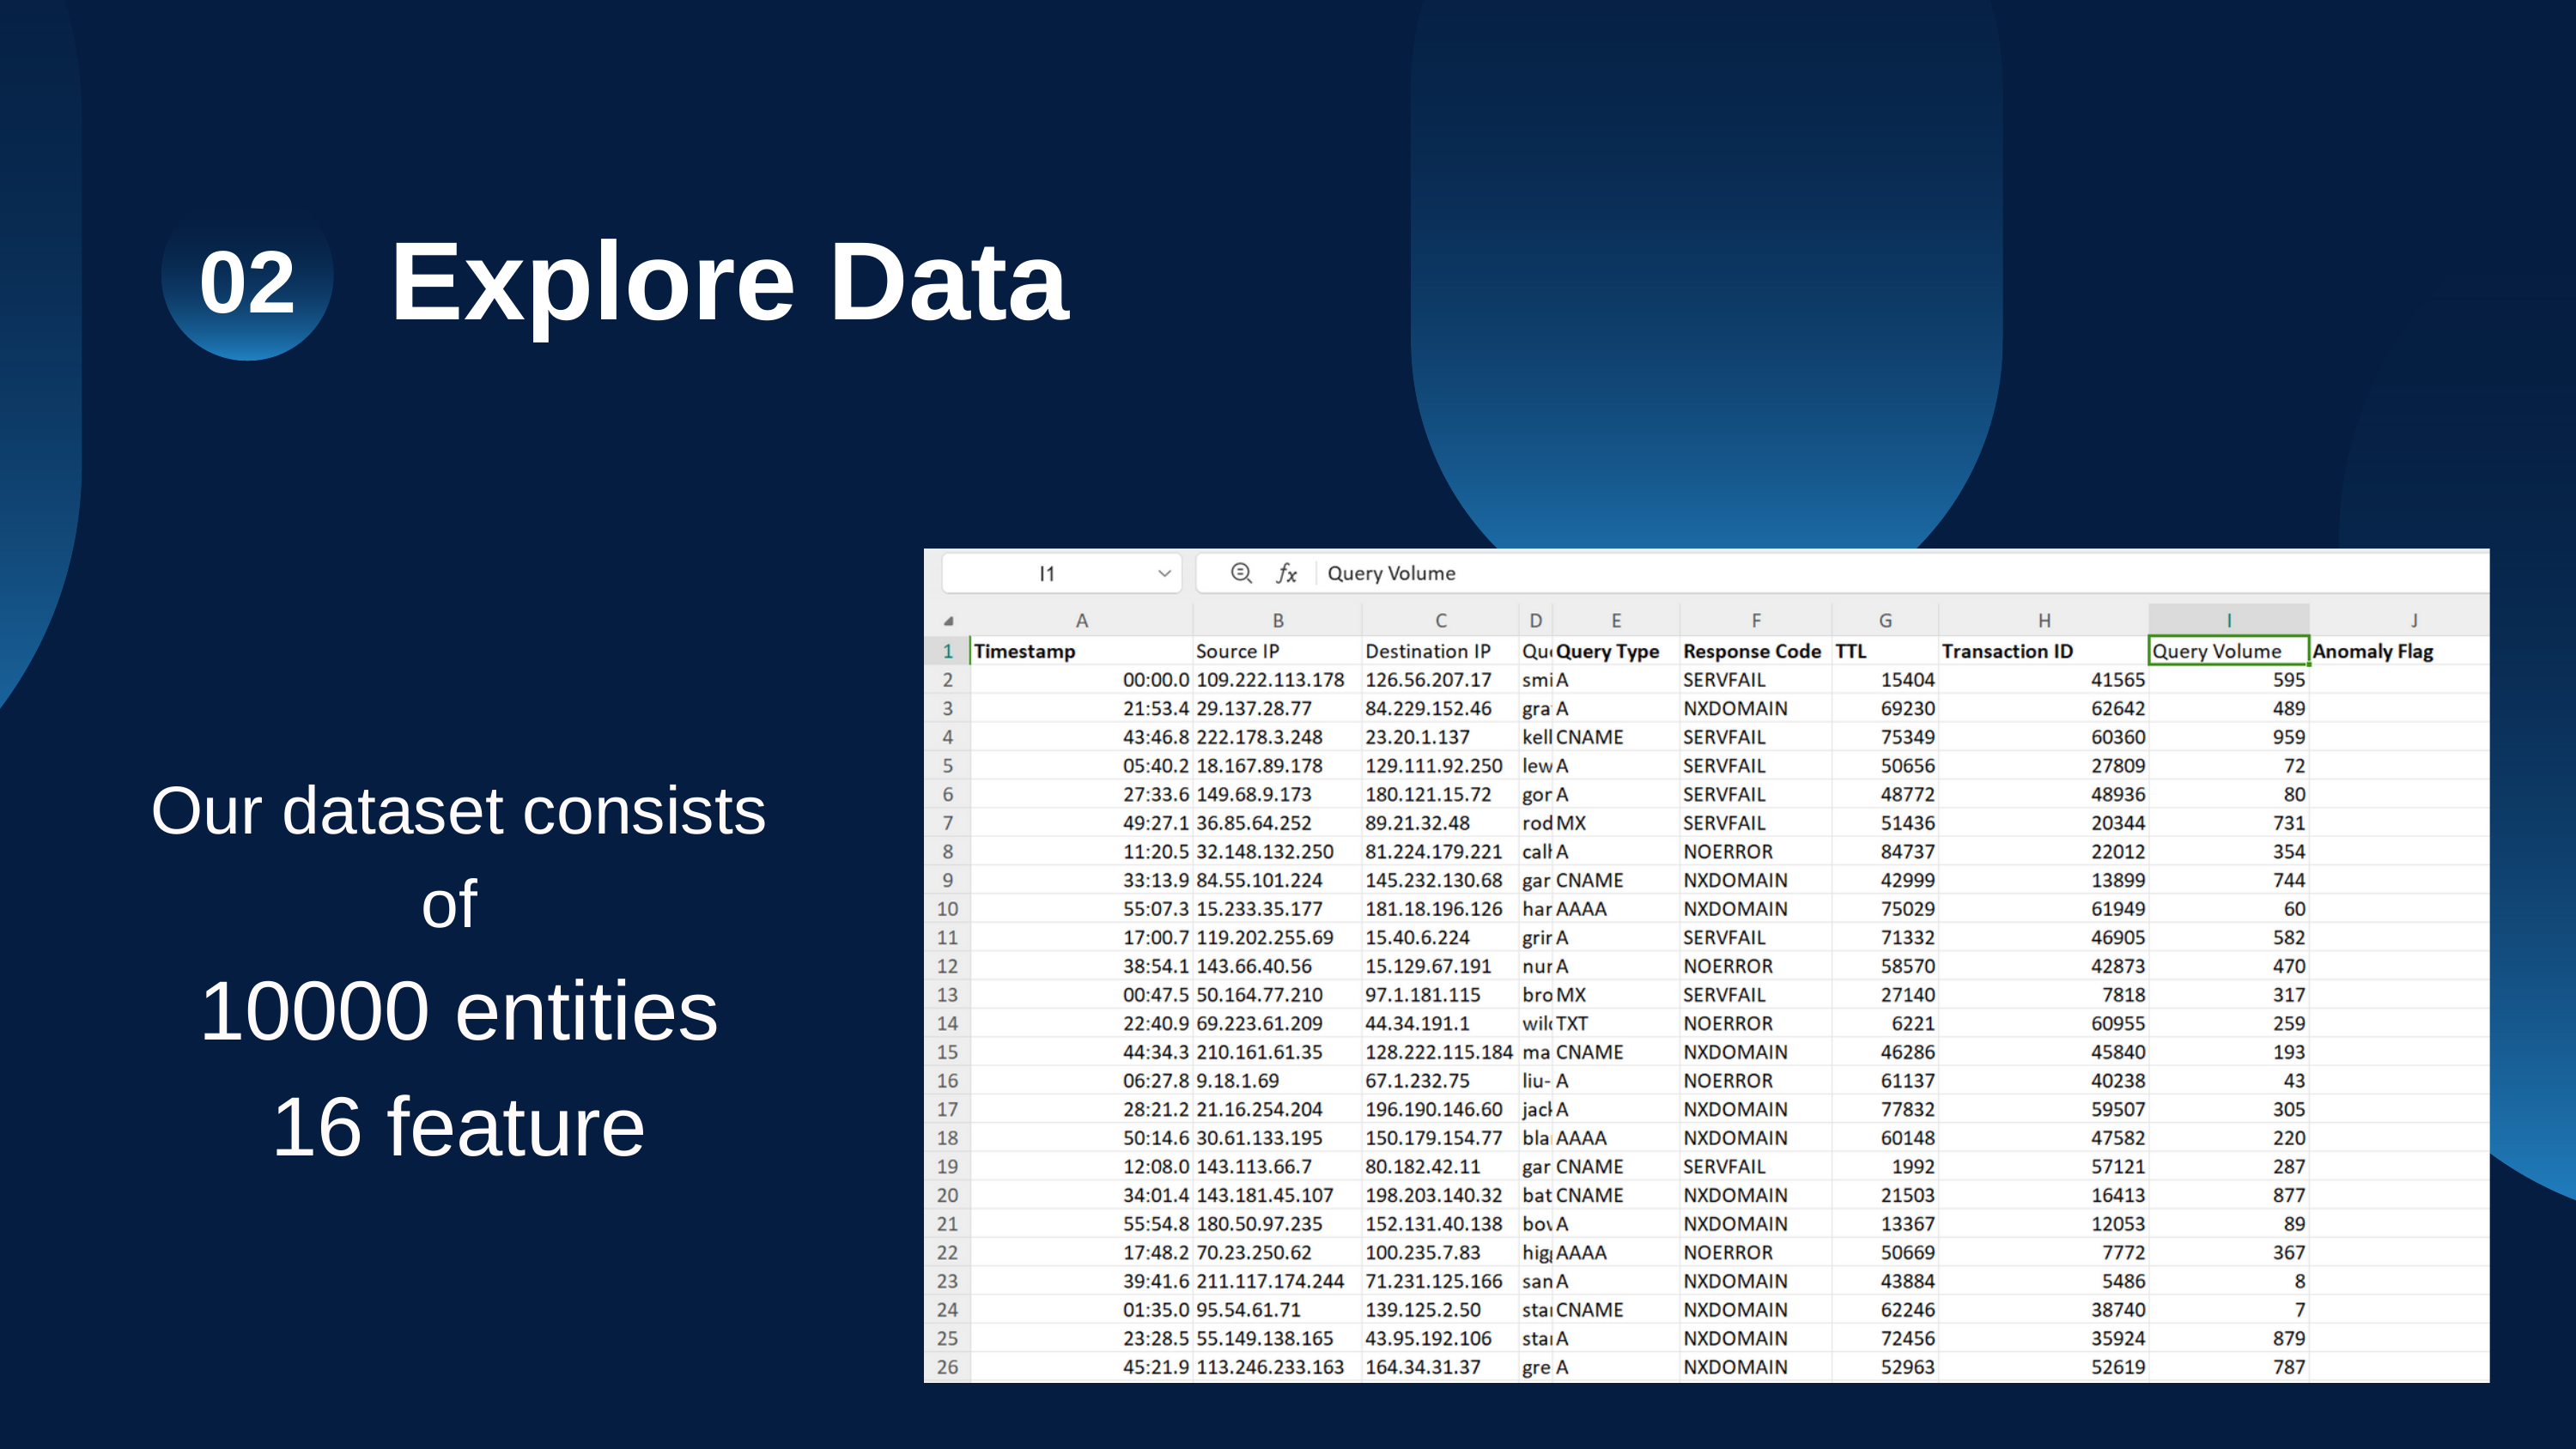

Explore Data
02

Our dataset consists of
10000 entities
16 feature